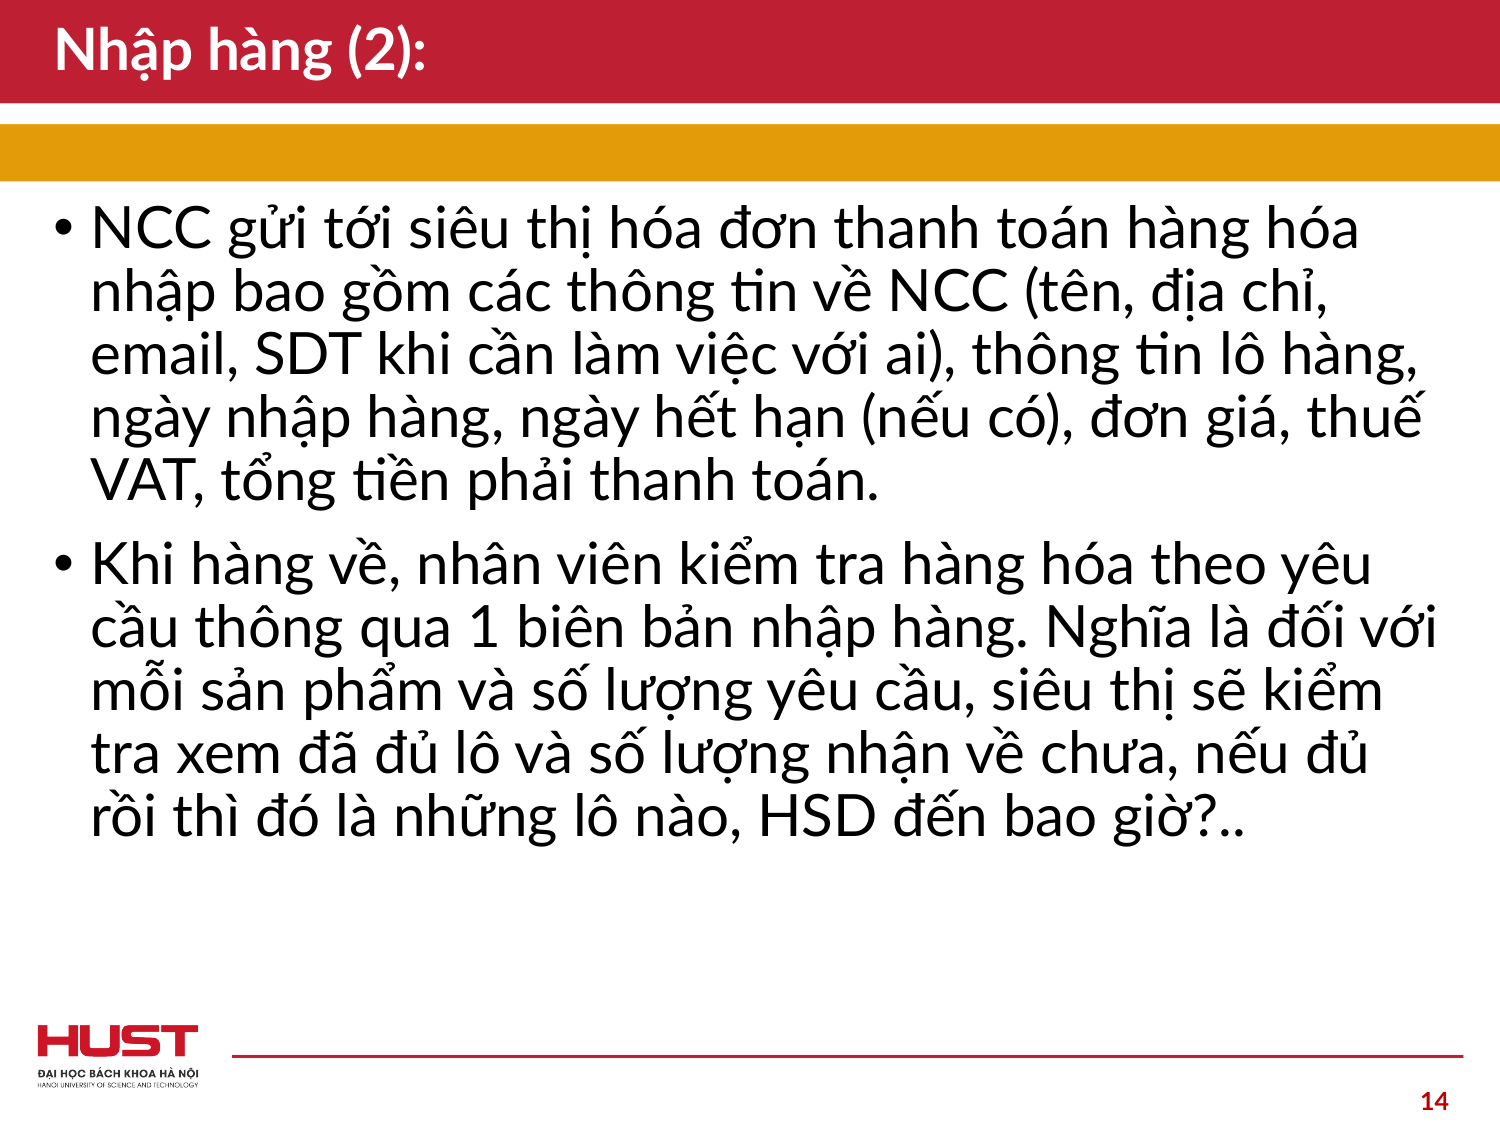

# Nhập hàng (2):
NCC gửi tới siêu thị hóa đơn thanh toán hàng hóa nhập bao gồm các thông tin về NCC (tên, địa chỉ, email, SDT khi cần làm việc với ai), thông tin lô hàng, ngày nhập hàng, ngày hết hạn (nếu có), đơn giá, thuế VAT, tổng tiền phải thanh toán.
Khi hàng về, nhân viên kiểm tra hàng hóa theo yêu cầu thông qua 1 biên bản nhập hàng. Nghĩa là đối với mỗi sản phẩm và số lượng yêu cầu, siêu thị sẽ kiểm tra xem đã đủ lô và số lượng nhận về chưa, nếu đủ rồi thì đó là những lô nào, HSD đến bao giờ?..

14